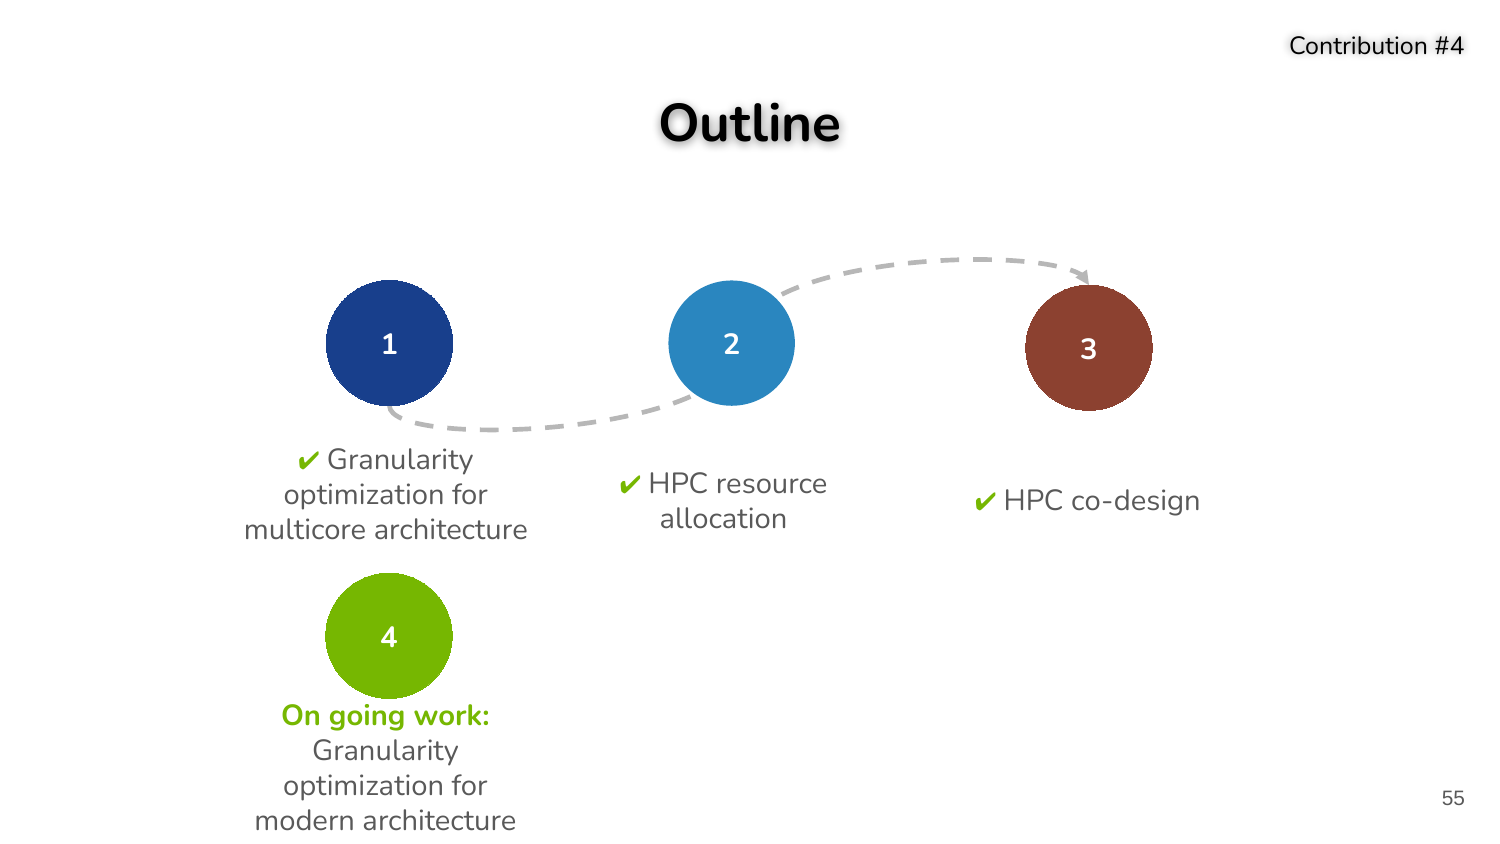

Contribution #4
# Outline
1
✔ Granularity optimization for multicore architecture
2
✔ HPC resource allocation
3
✔ HPC co-design
4
On going work:
Granularity optimization for modern architecture
55